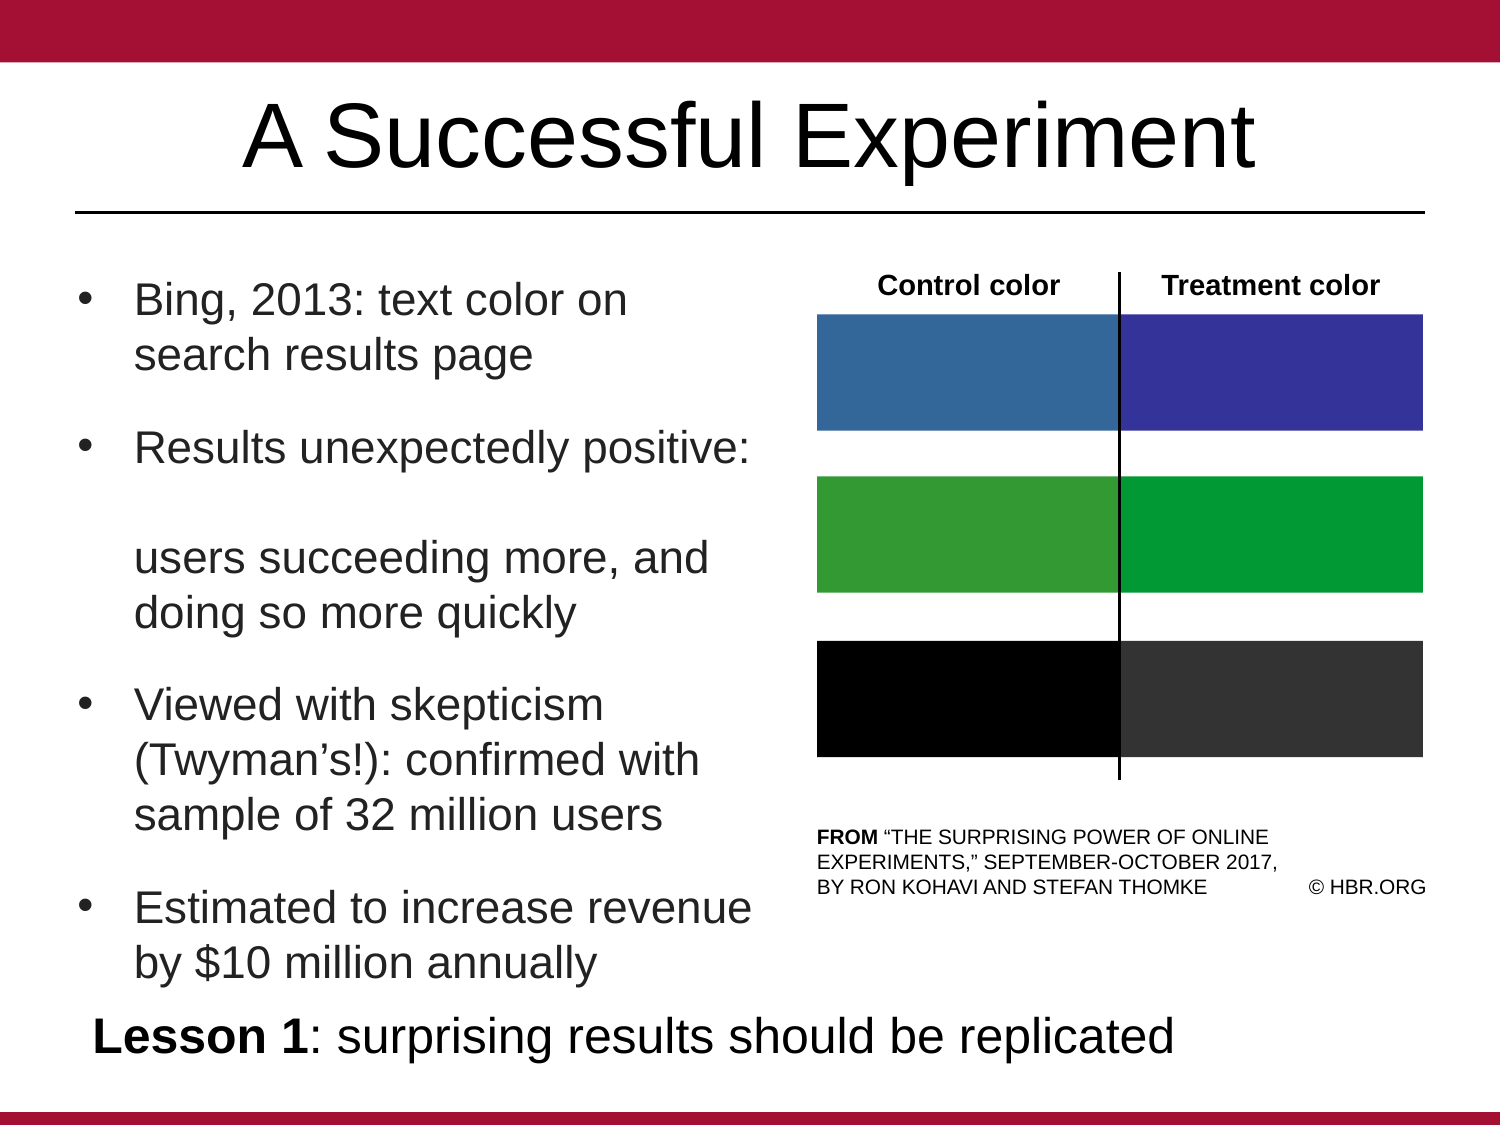

# A Successful Experiment
Control color
Treatment color

FROM “THE SURPRISING POWER OF ONLINE EXPERIMENTS,” SEPTEMBER-OCTOBER 2017, BY RON KOHAVI AND STEFAN THOMKE
© HBR.ORG
Bing, 2013: text color on search results page
Results unexpectedly positive:
users succeeding more, and doing so more quickly
Viewed with skepticism (Twyman’s!): confirmed with sample of 32 million users
Estimated to increase revenue by $10 million annually
Lesson 1: surprising results should be replicated